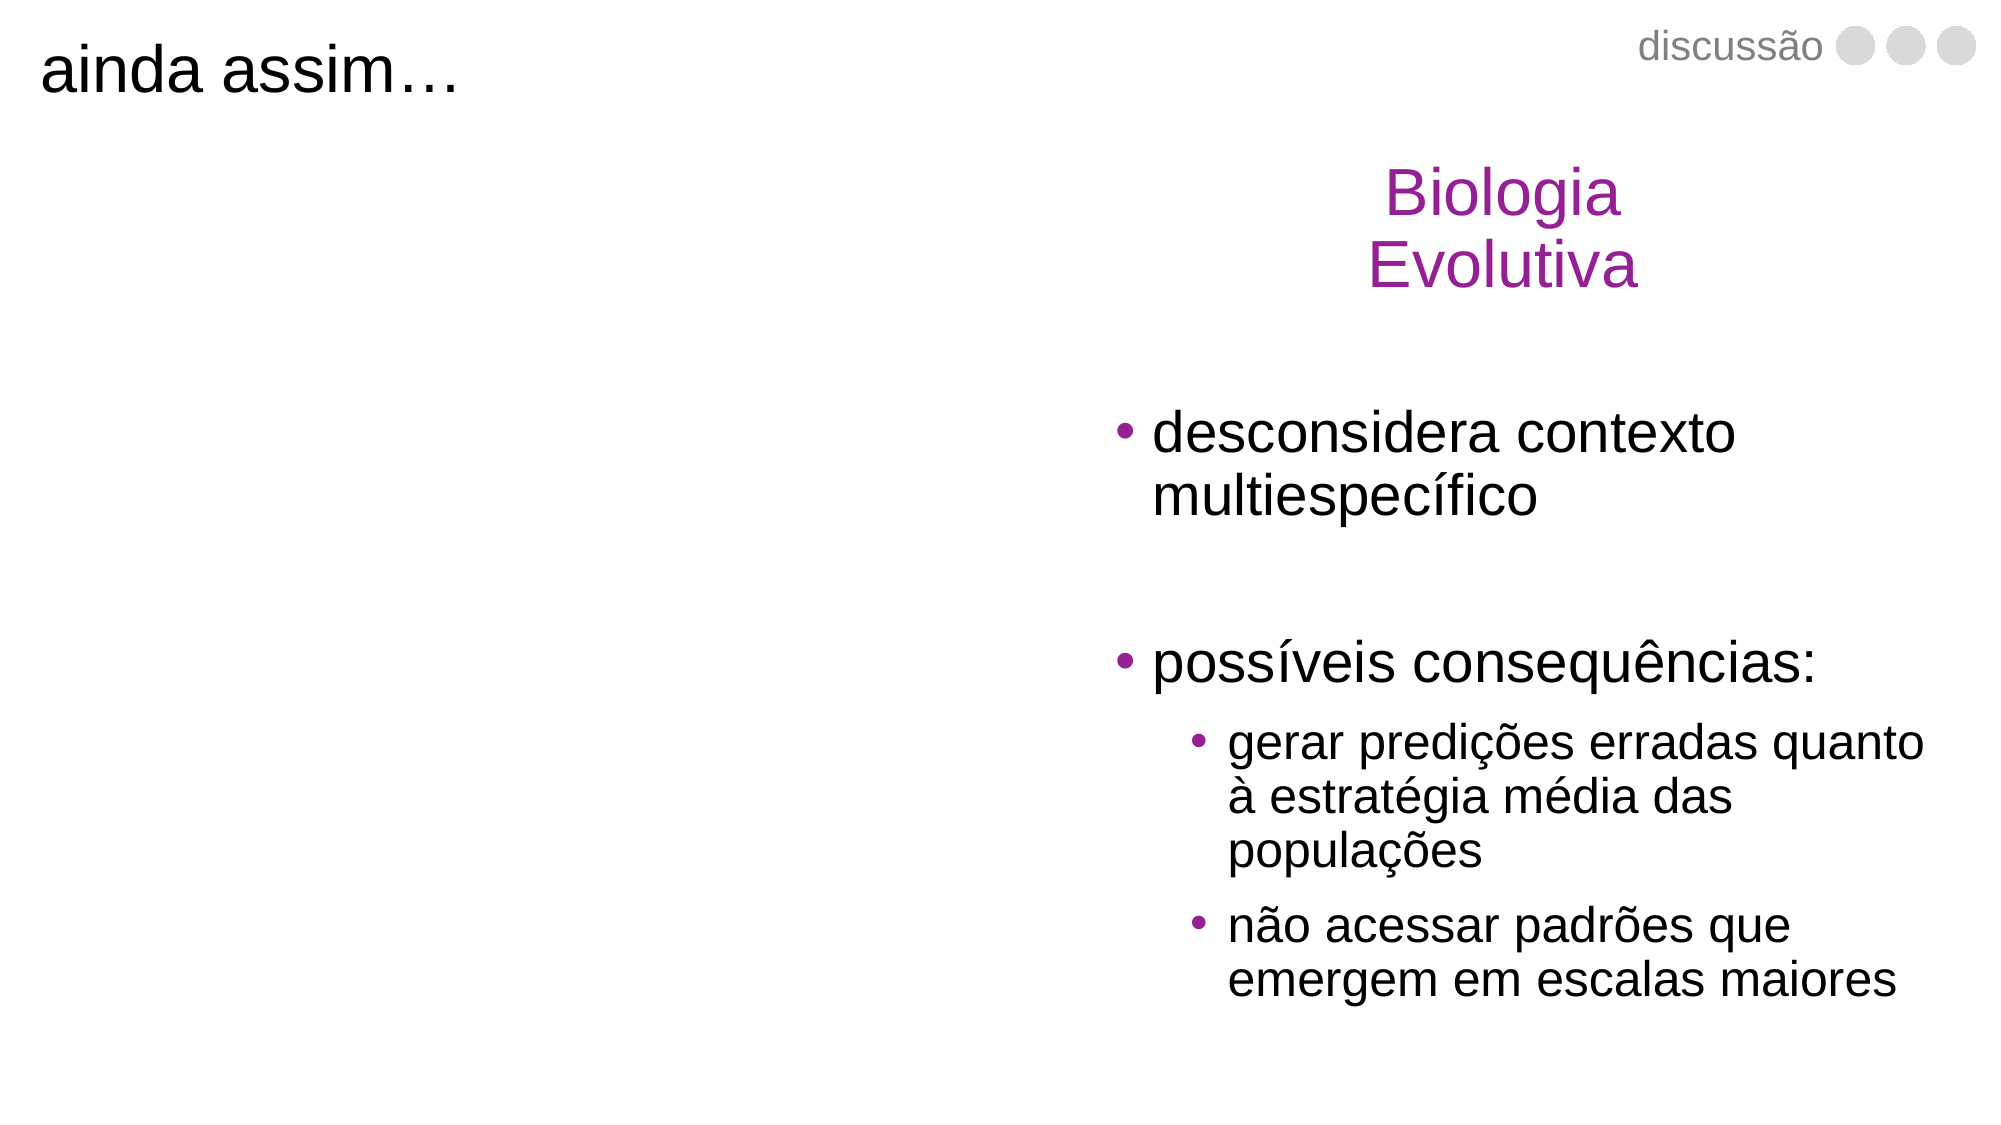

ainda assim…
discussão

Biologia Evolutiva
desconsidera contexto multiespecífico

possíveis consequências:
gerar predições erradas quanto à estratégia média das populações
não acessar padrões que emergem em escalas maiores